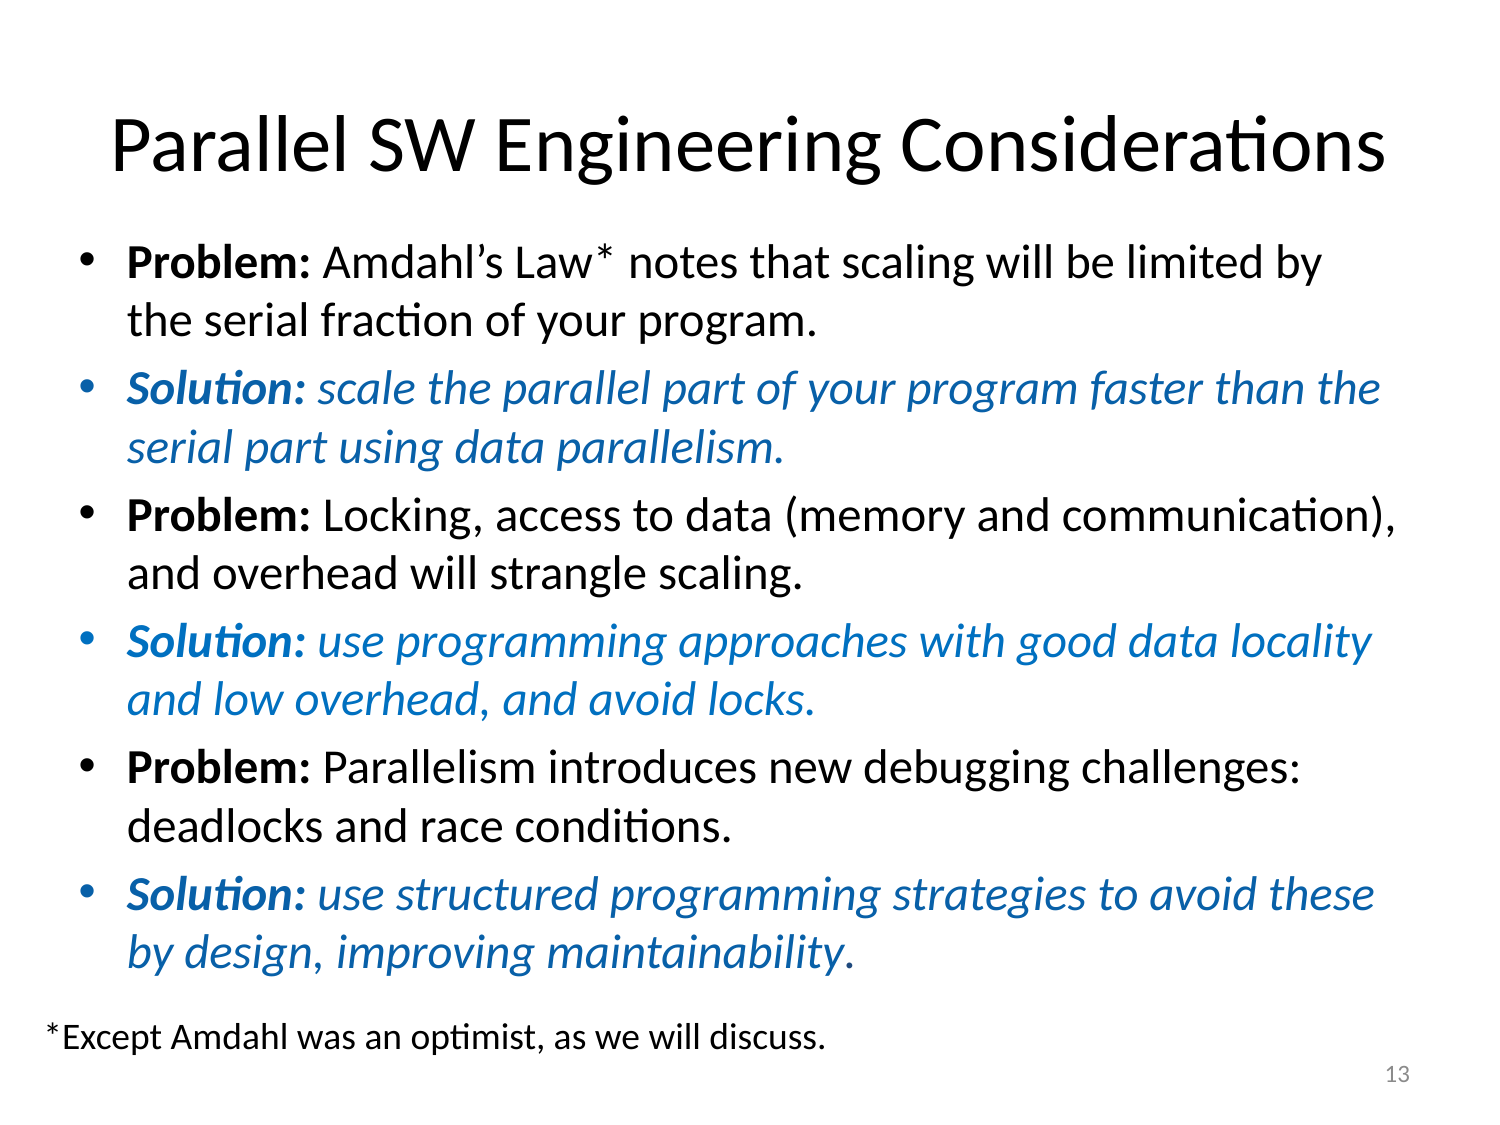

# Parallel SW Engineering Considerations
Problem: Amdahl’s Law* notes that scaling will be limited by the serial fraction of your program.
Solution: scale the parallel part of your program faster than the serial part using data parallelism.
Problem: Locking, access to data (memory and communication), and overhead will strangle scaling.
Solution: use programming approaches with good data locality and low overhead, and avoid locks.
Problem: Parallelism introduces new debugging challenges: deadlocks and race conditions.
Solution: use structured programming strategies to avoid these by design, improving maintainability.
*Except Amdahl was an optimist, as we will discuss.
13
13